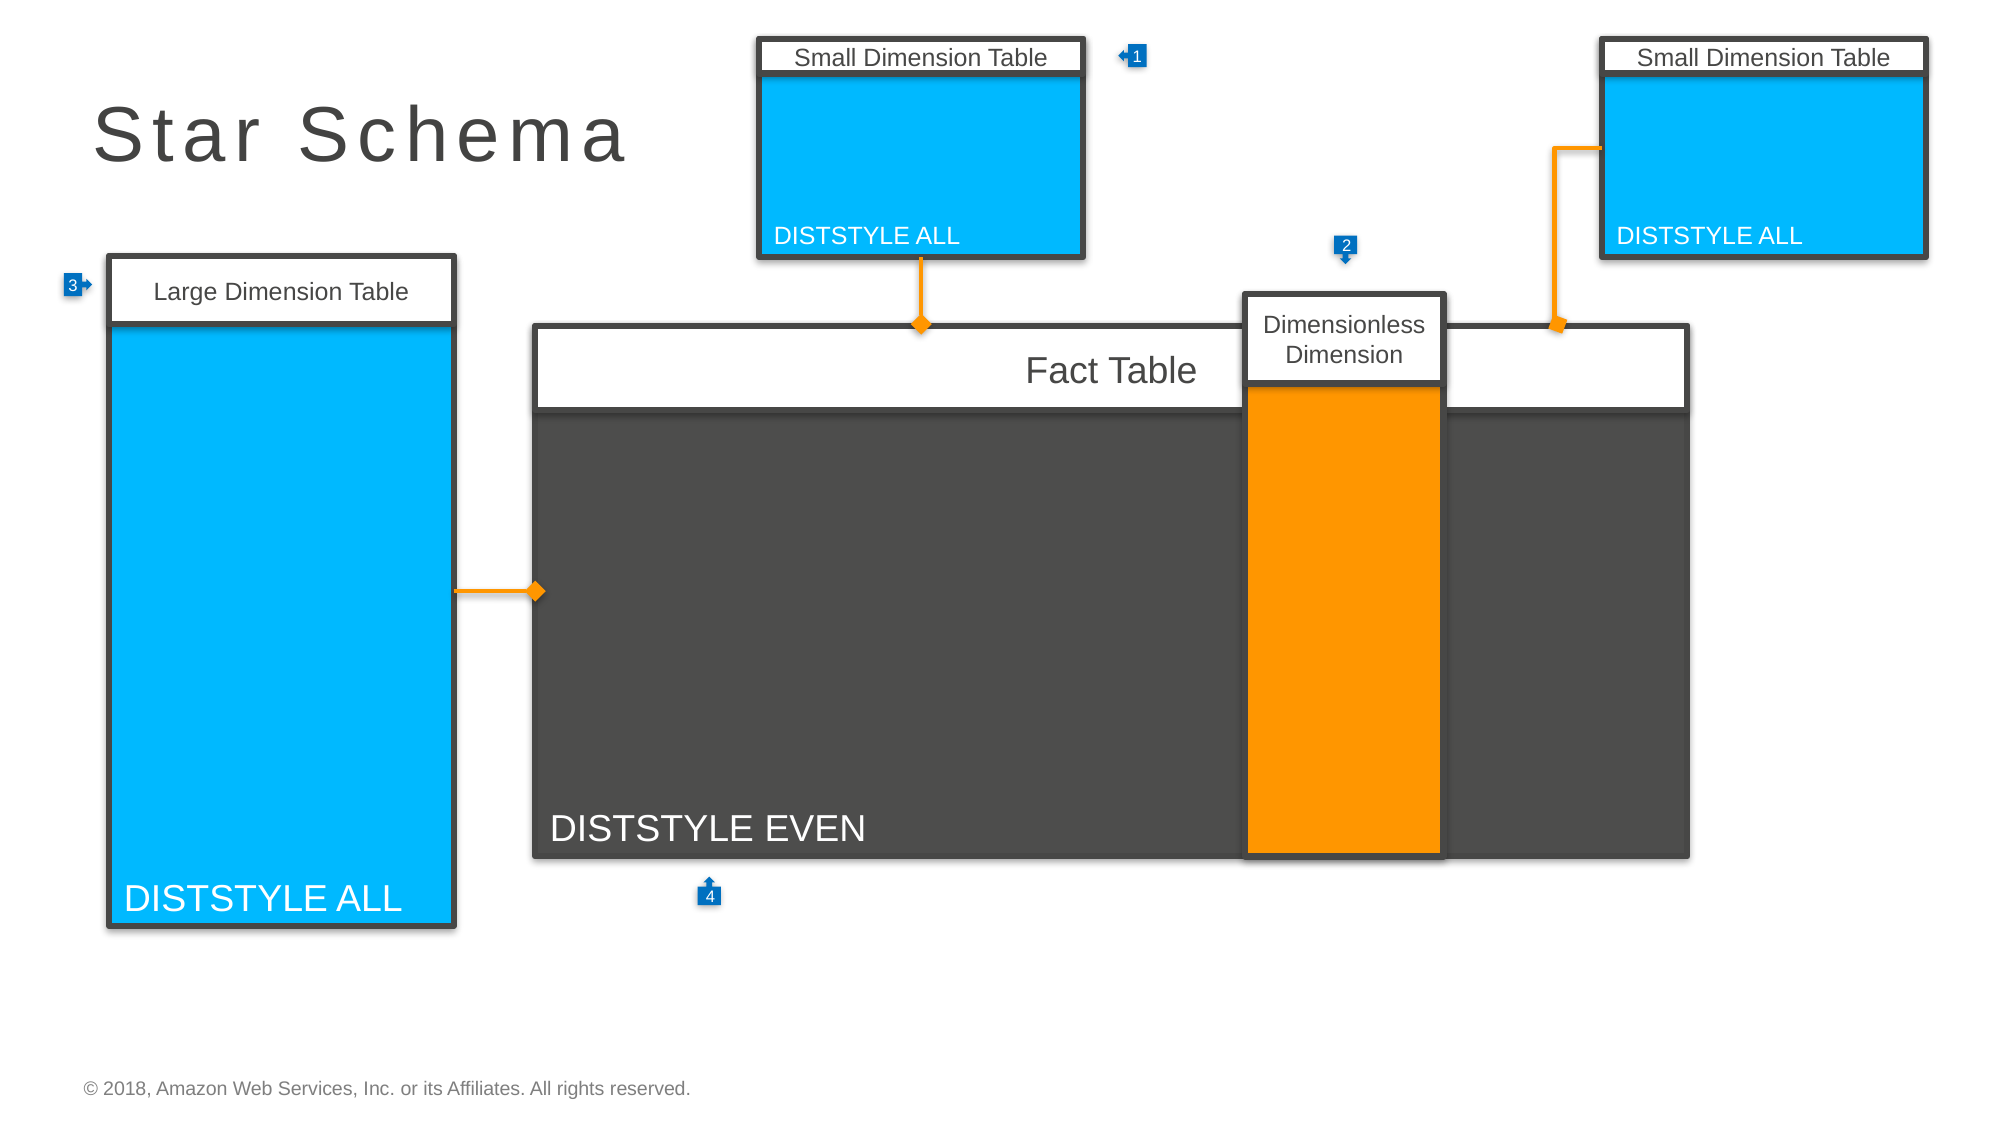

DISTSTYLE ALL
Small Dimension Table
DISTSTYLE ALL
Small Dimension Table
1
# Star Schema
2
DISTSTYLE ALL
Large Dimension Table
3

Dimensionless Dimension
DISTSTYLE EVEN
Fact Table
4